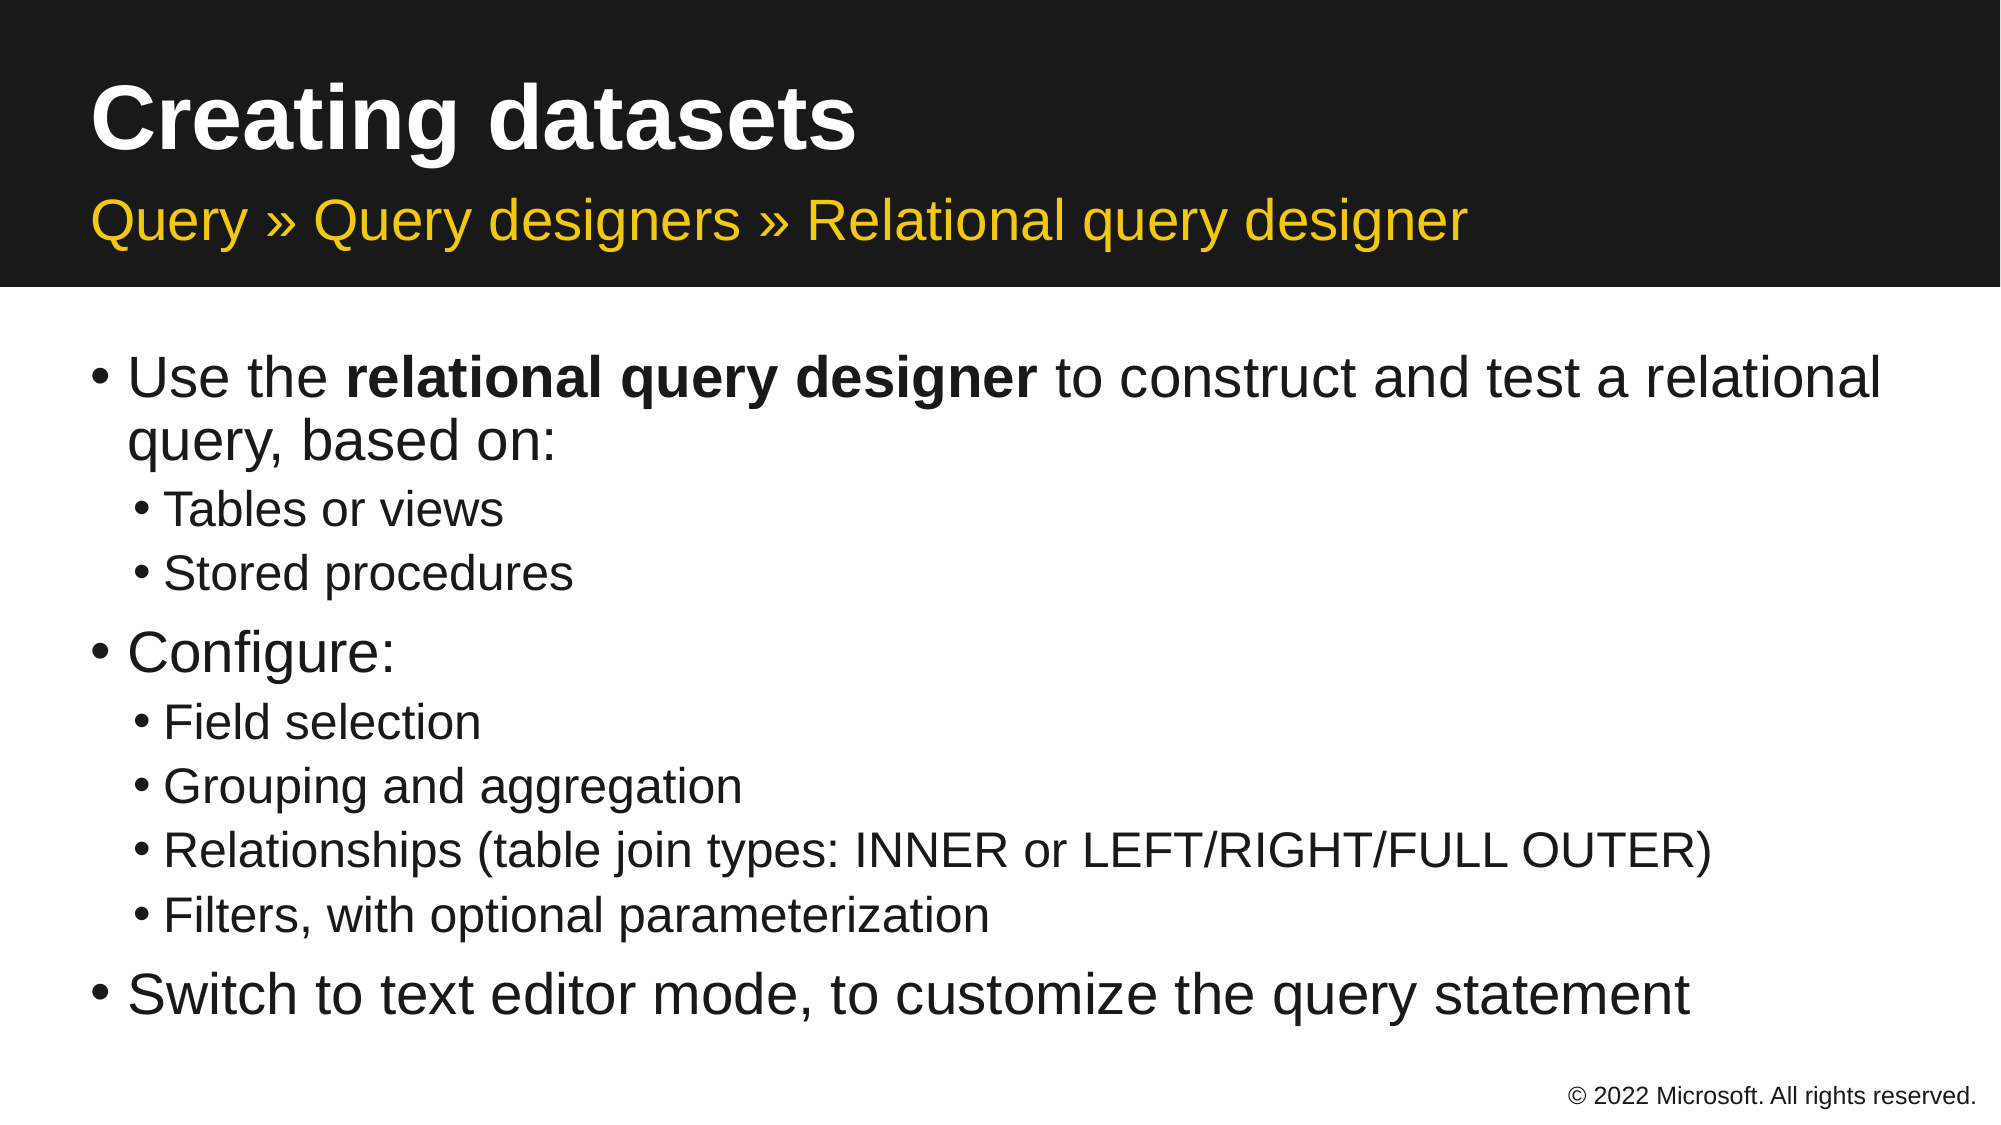

# Creating datasets
Query » Query designers » Relational query designer
Use the relational query designer to construct and test a relational query, based on:
Tables or views
Stored procedures
Configure:
Field selection
Grouping and aggregation
Relationships (table join types: INNER or LEFT/RIGHT/FULL OUTER)
Filters, with optional parameterization
Switch to text editor mode, to customize the query statement

© 2022 Microsoft. All rights reserved.